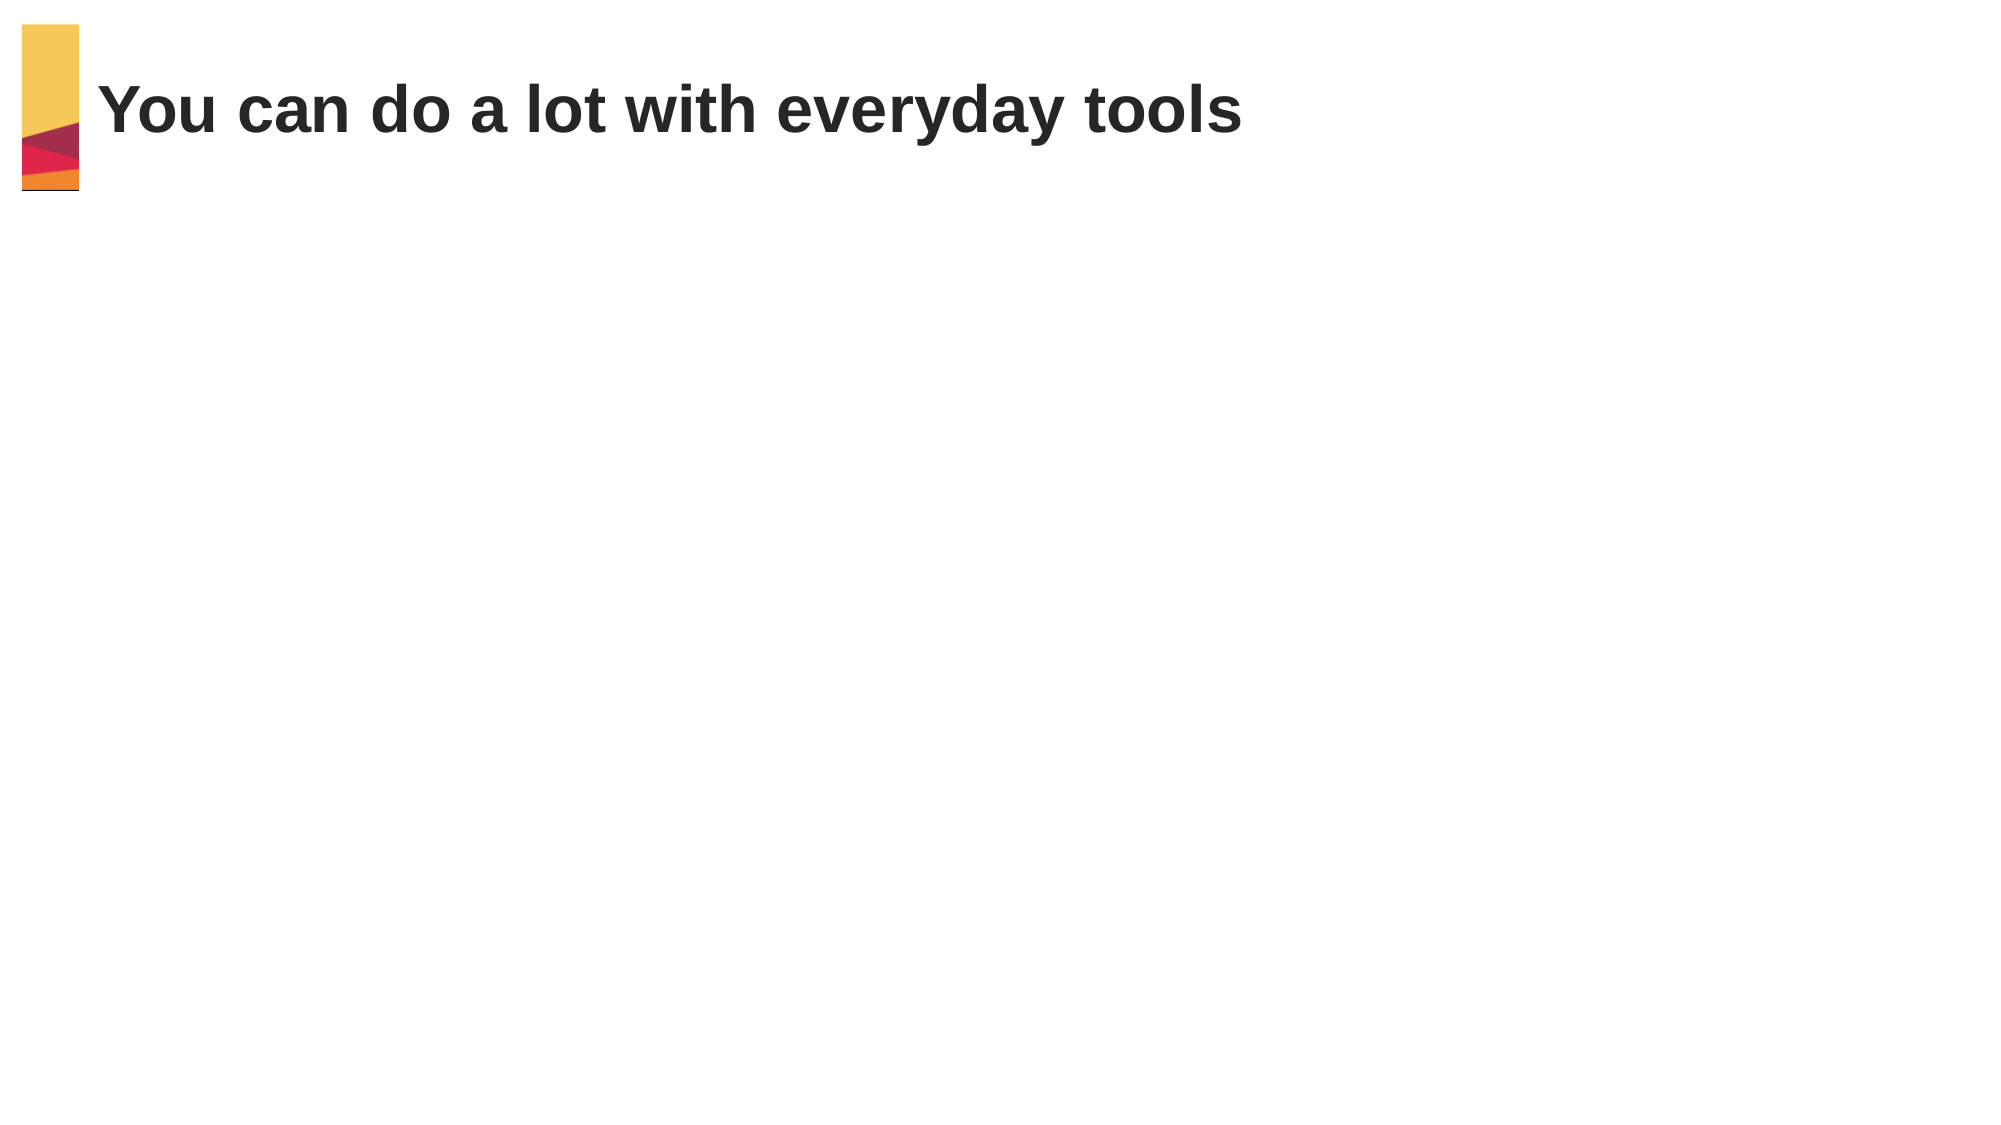

You can do a lot with everyday tools